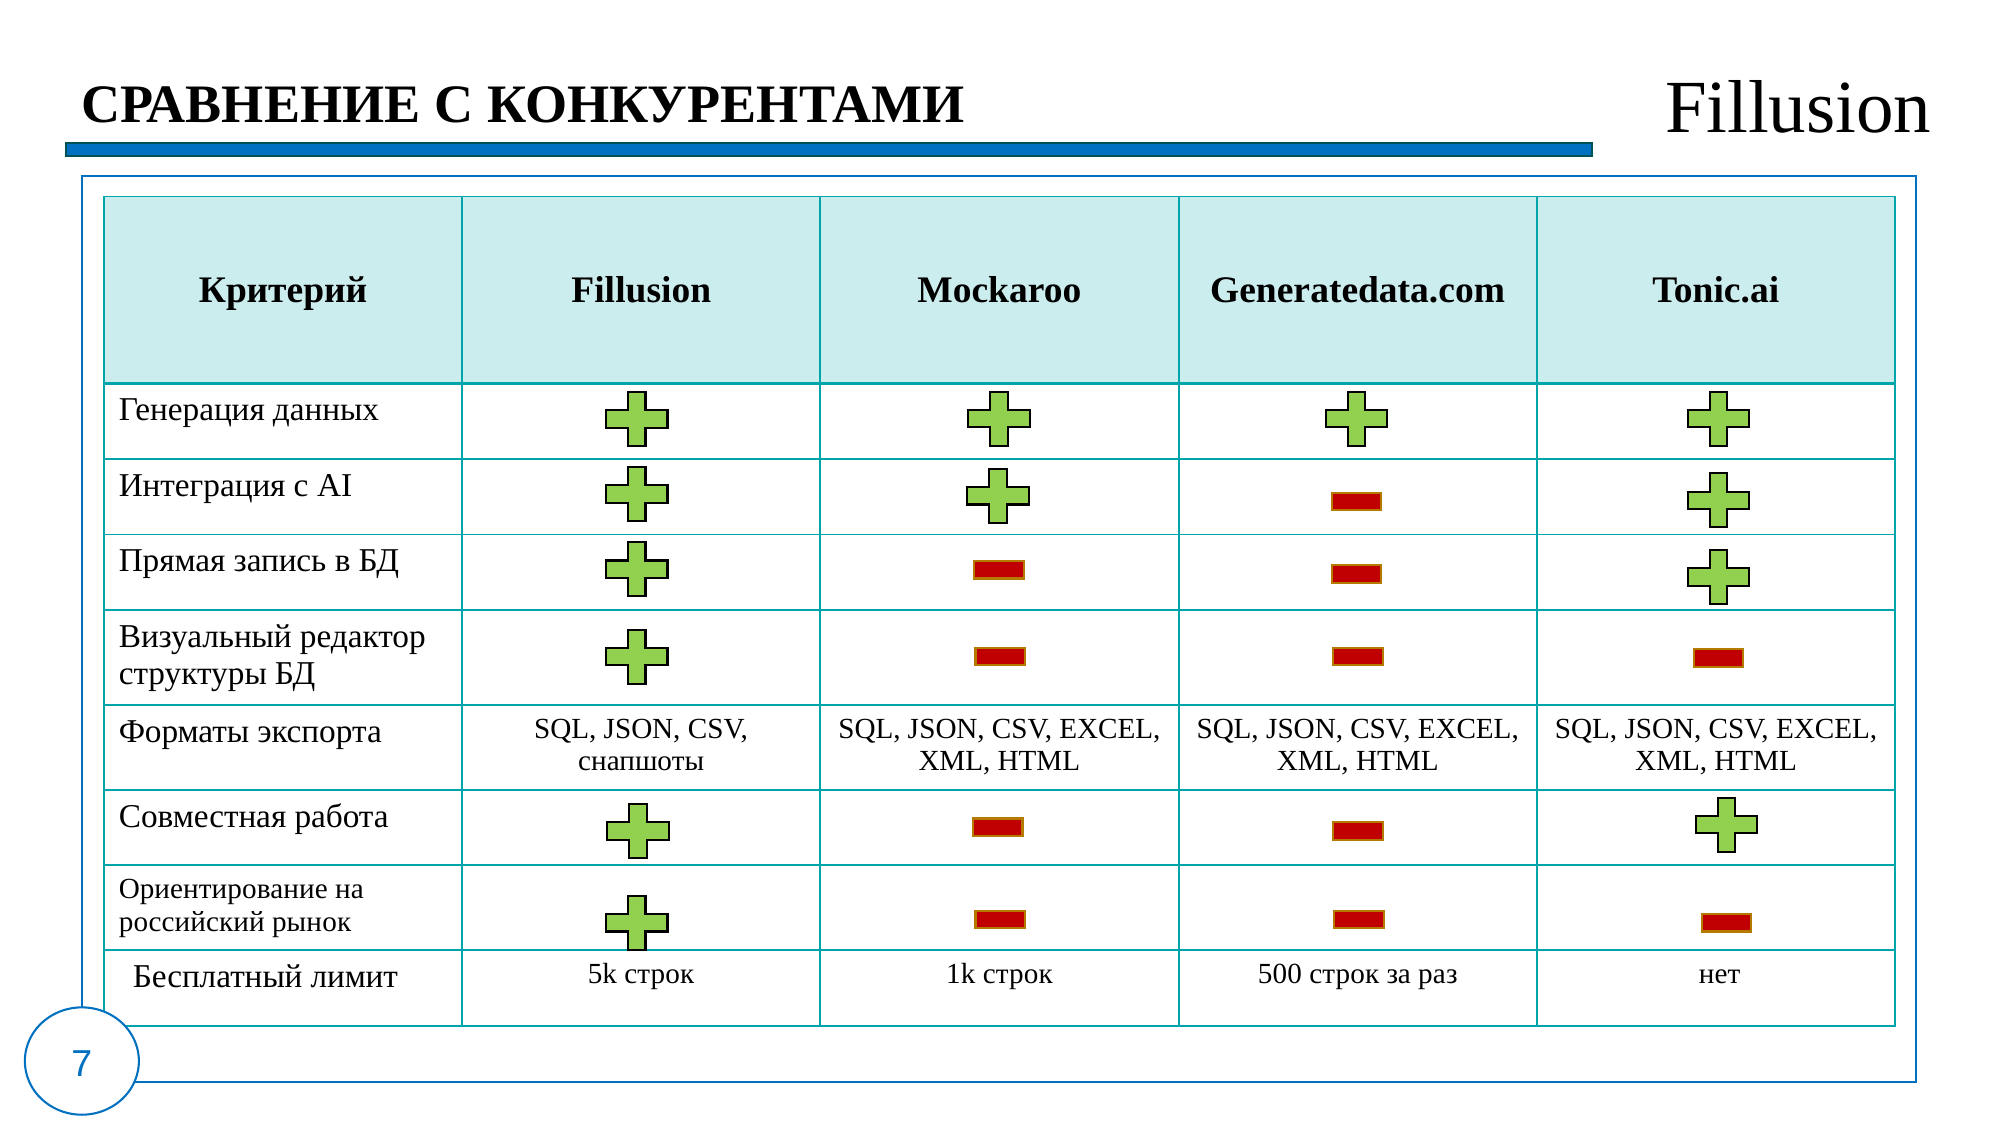

Fillusion​
СРАВНЕНИЕ С КОНКУРЕНТАМИ

| Критерий | Fillusion | Mockaroo | Generatedata.com | Tonic.ai |
| --- | --- | --- | --- | --- |
| Генерация данных |  |  |  |  |
| Интеграция с AI |  |  |  |  |
| Прямая запись в БД |  |  |  |  |
| Визуальный редактор структуры БД |  |  |  |  |
| Форматы экспорта | SQL, JSON, CSV, снапшоты | SQL, JSON, CSV, EXCEL, XML, HTML | SQL, JSON, CSV, EXCEL, XML, HTML | SQL, JSON, CSV, EXCEL, XML, HTML |
| Совместная работа |  |  |  |  |
| Ориентирование на российский рынок |  |  |  |  |
| Бесплатный лимит | 5k строк | 1k строк | 500 строк за раз | нет |

7